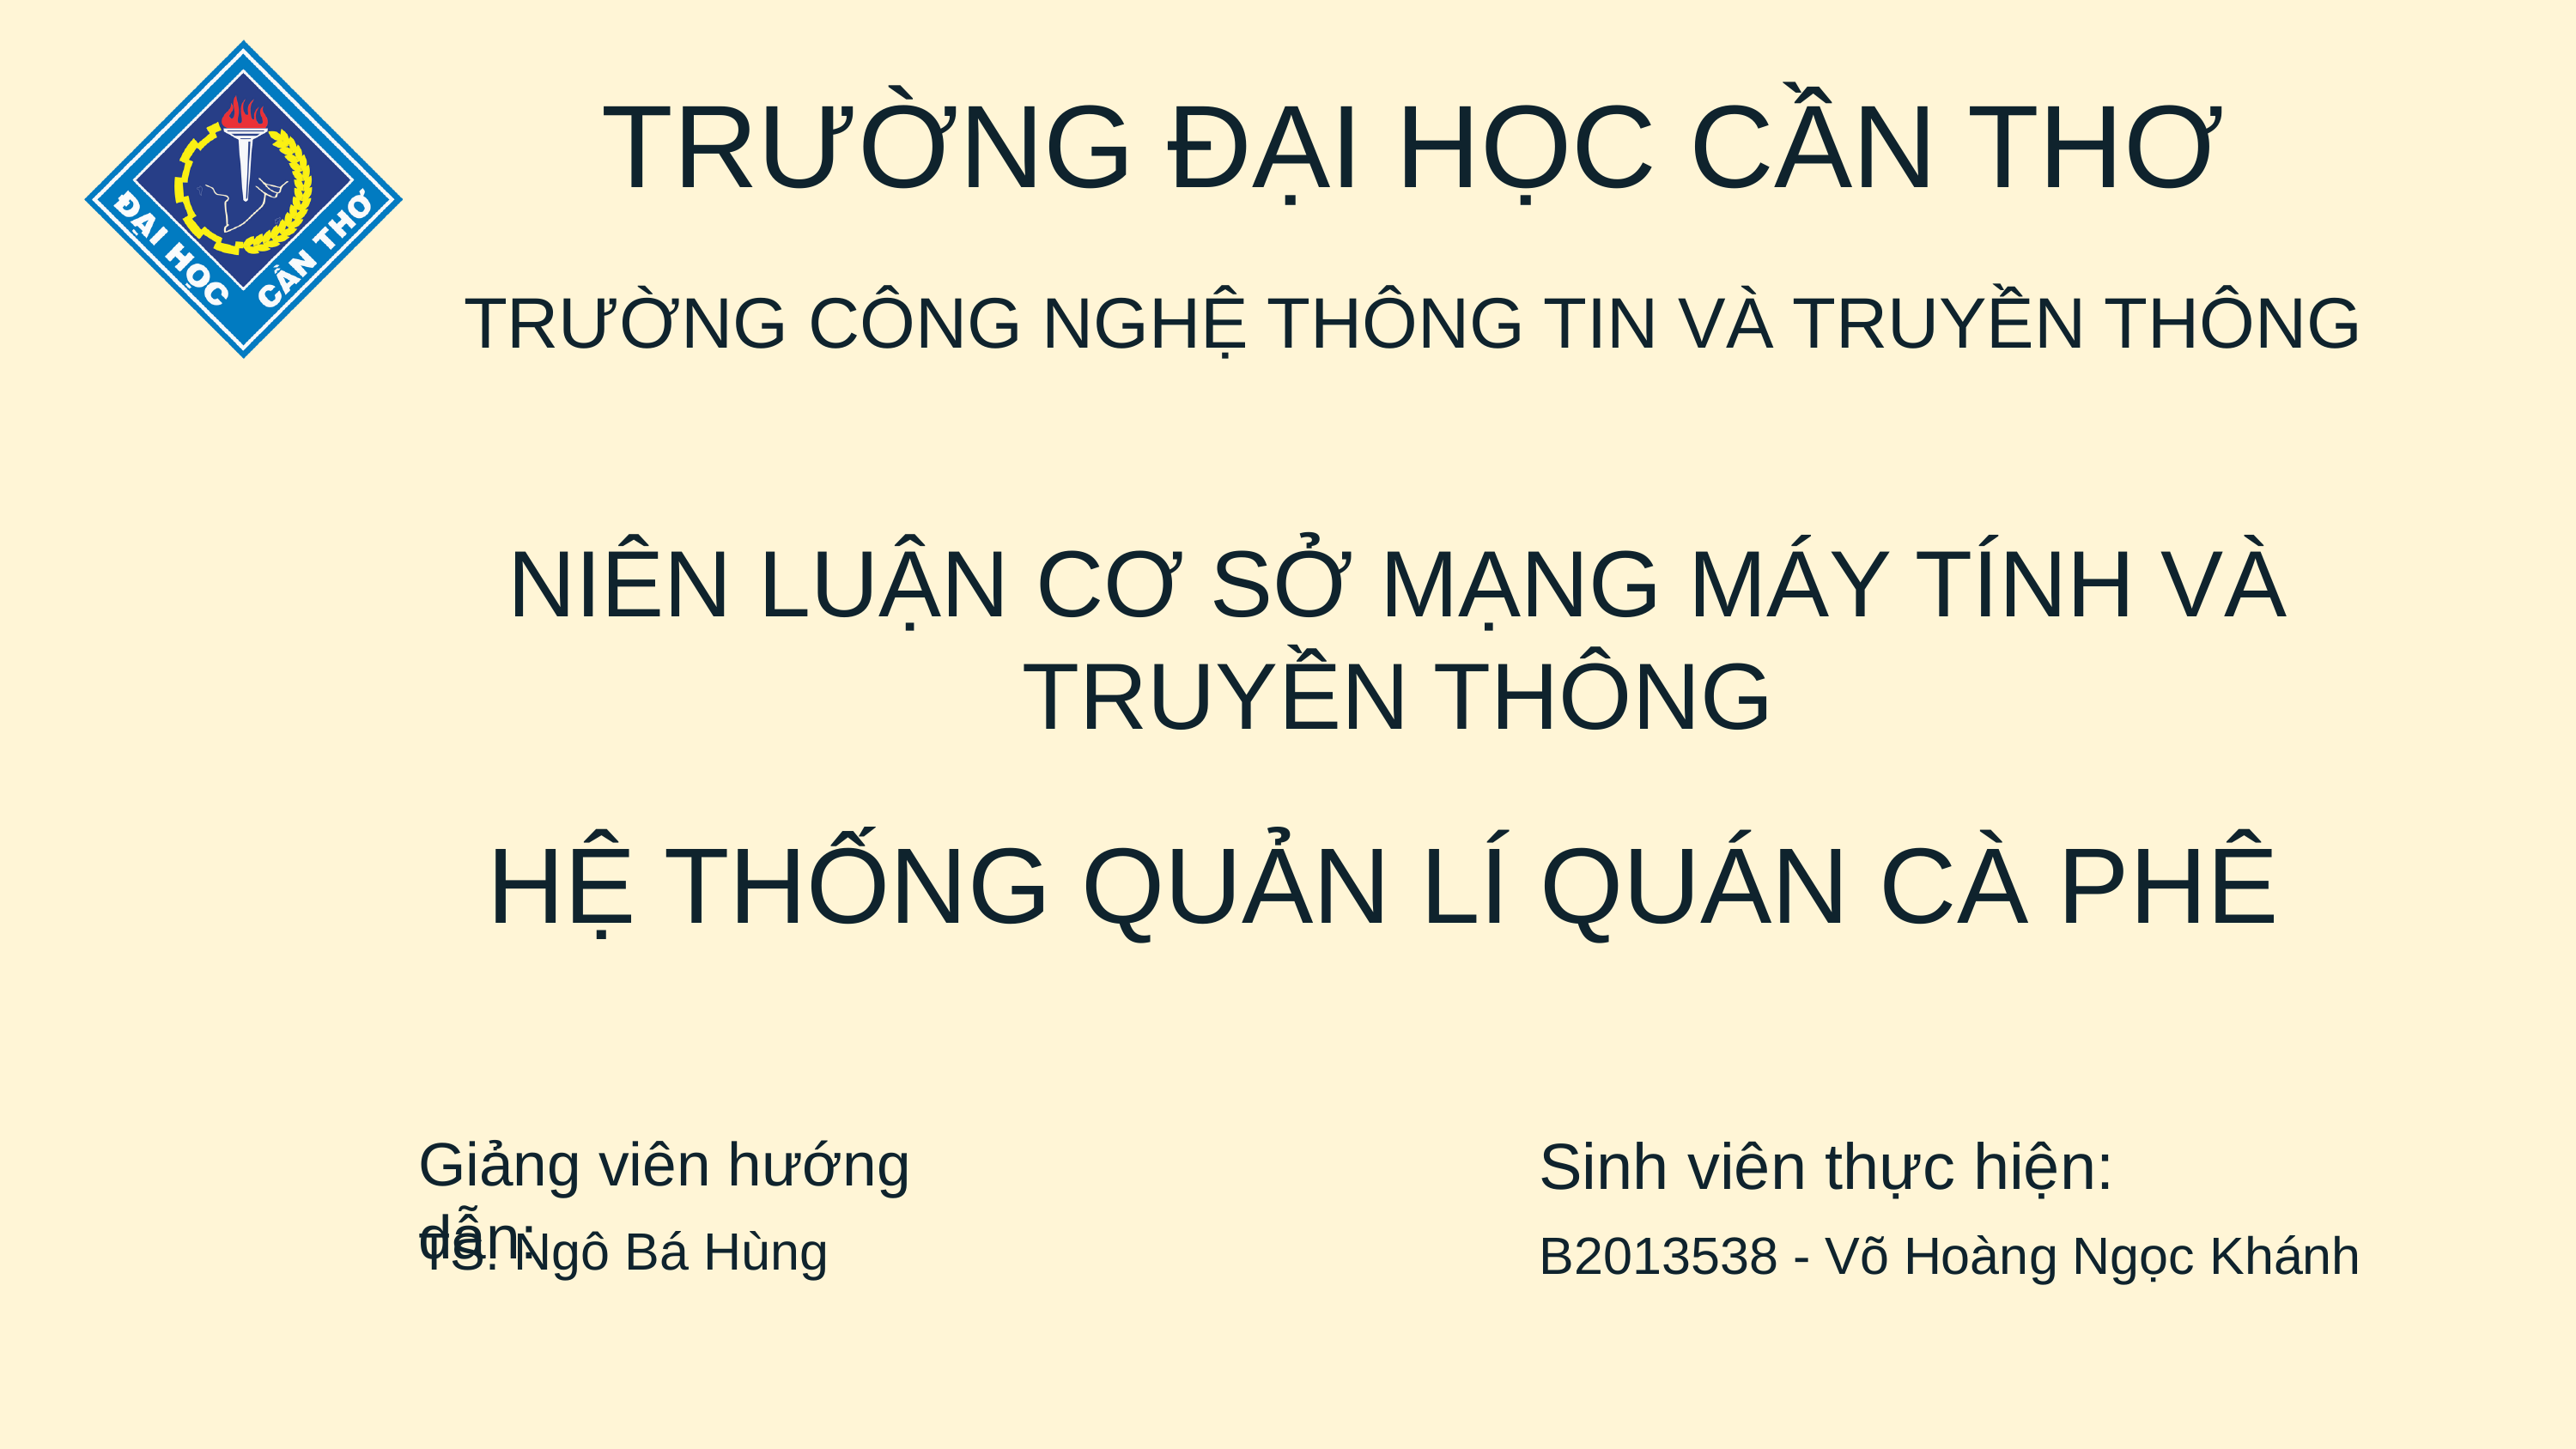

TRƯỜNG ĐẠI HỌC CẦN THƠ
TRƯỜNG CÔNG NGHỆ THÔNG TIN VÀ TRUYỀN THÔNG
NIÊN LUẬN CƠ SỞ MẠNG MÁY TÍNH VÀ TRUYỀN THÔNG
HỆ THỐNG QUẢN LÍ QUÁN CÀ PHÊ
Giảng viên hướng dẫn:
TS. Ngô Bá Hùng
Sinh viên thực hiện:
B2013538 - Võ Hoàng Ngọc Khánh